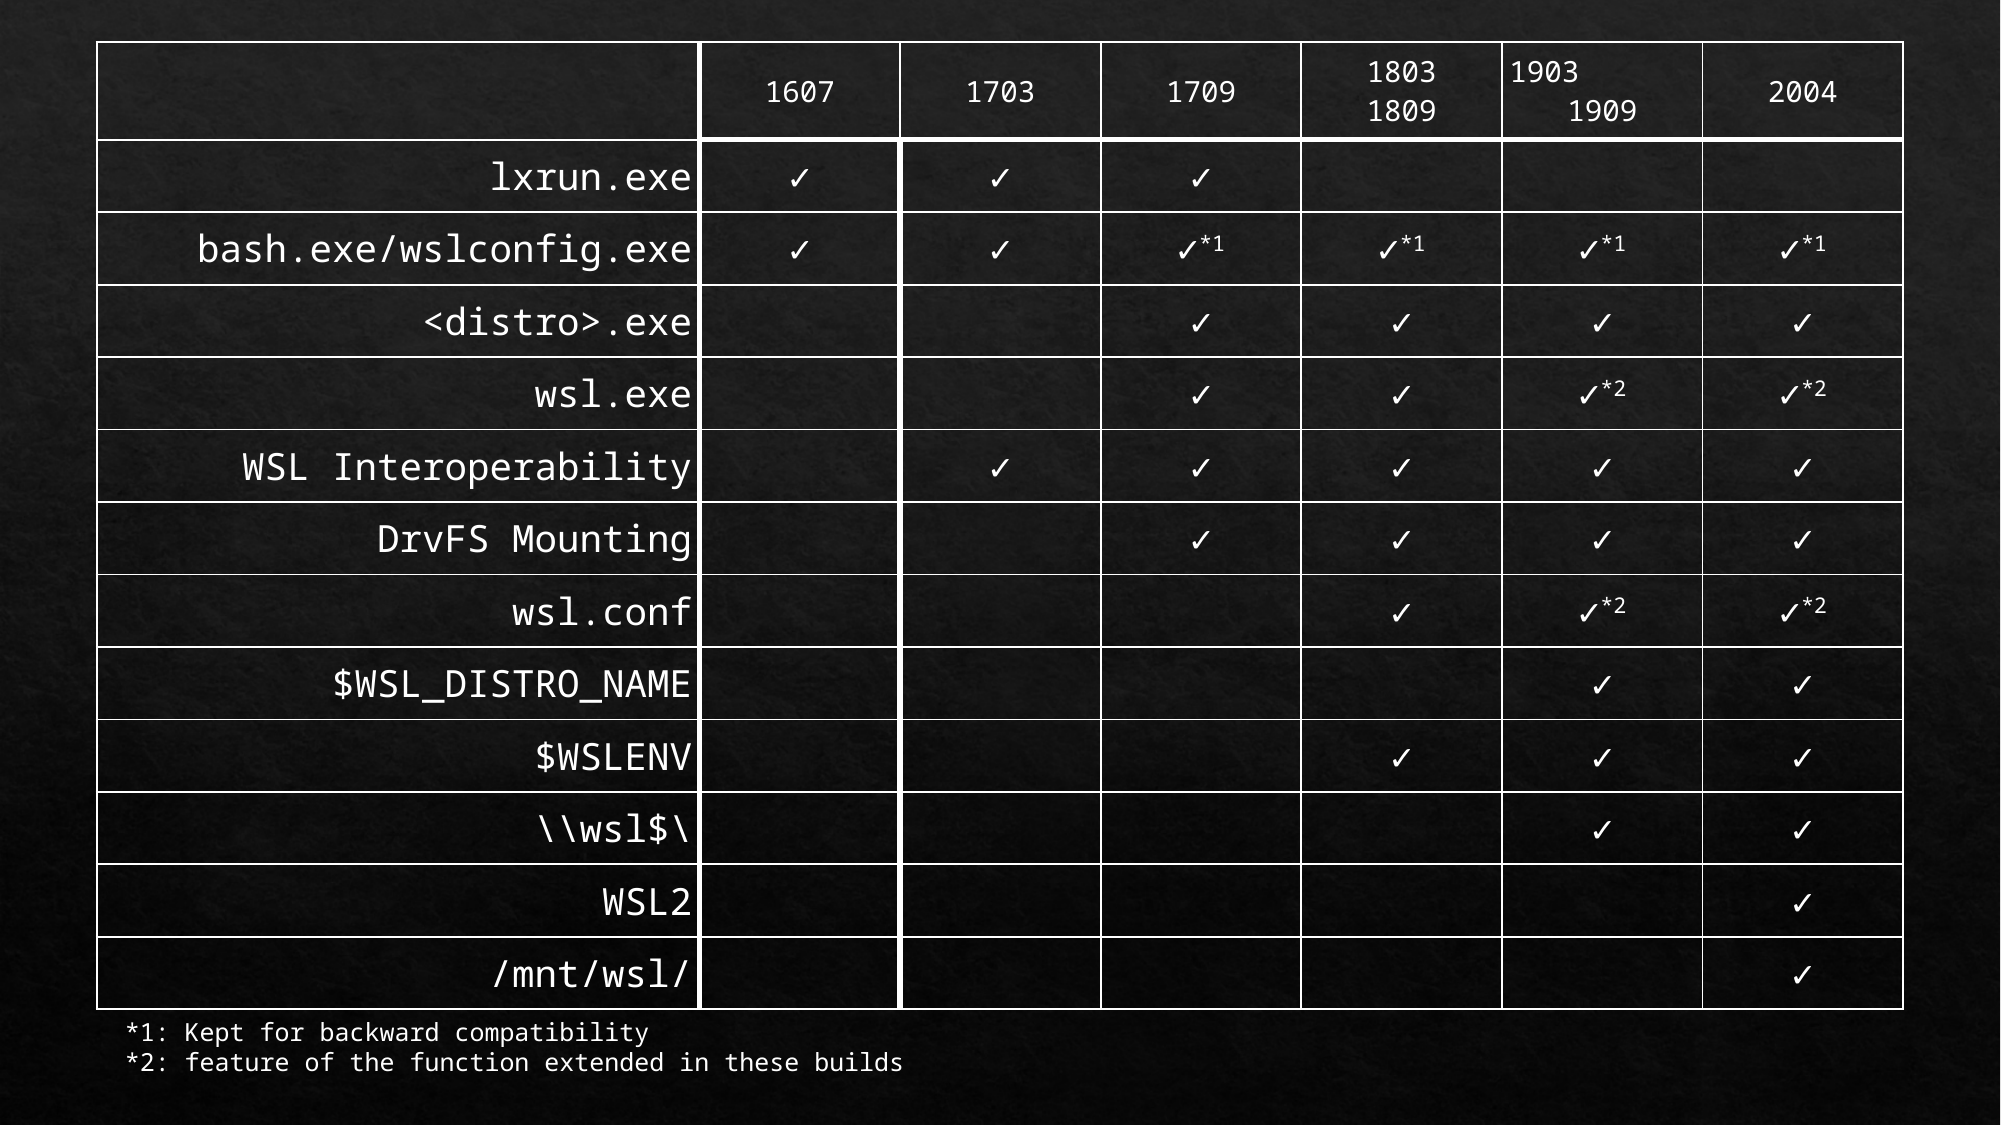

|  | 1607 | 1703 | 1709 | 1803 1809 | 1903 1909 | 2004 |
| --- | --- | --- | --- | --- | --- | --- |
| lxrun.exe | ✓ | ✓ | ✓ |  |  |  |
| bash.exe/wslconfig.exe | ✓ | ✓ | ✓\*1 | ✓\*1 | ✓\*1 | ✓\*1 |
| <distro>.exe |  |  | ✓ | ✓ | ✓ | ✓ |
| wsl.exe |  |  | ✓ | ✓ | ✓\*2 | ✓\*2 |
| WSL Interoperability |  | ✓ | ✓ | ✓ | ✓ | ✓ |
| DrvFS Mounting |  |  | ✓ | ✓ | ✓ | ✓ |
| wsl.conf |  |  |  | ✓ | ✓\*2 | ✓\*2 |
| $WSL\_DISTRO\_NAME |  |  |  |  | ✓ | ✓ |
| $WSLENV |  |  |  | ✓ | ✓ | ✓ |
| \\wsl$\ |  |  |  |  | ✓ | ✓ |
| WSL2 |  |  |  |  |  | ✓ |
| /mnt/wsl/ |  |  |  |  |  | ✓ |
*1: Kept for backward compatibility
*2: feature of the function extended in these builds